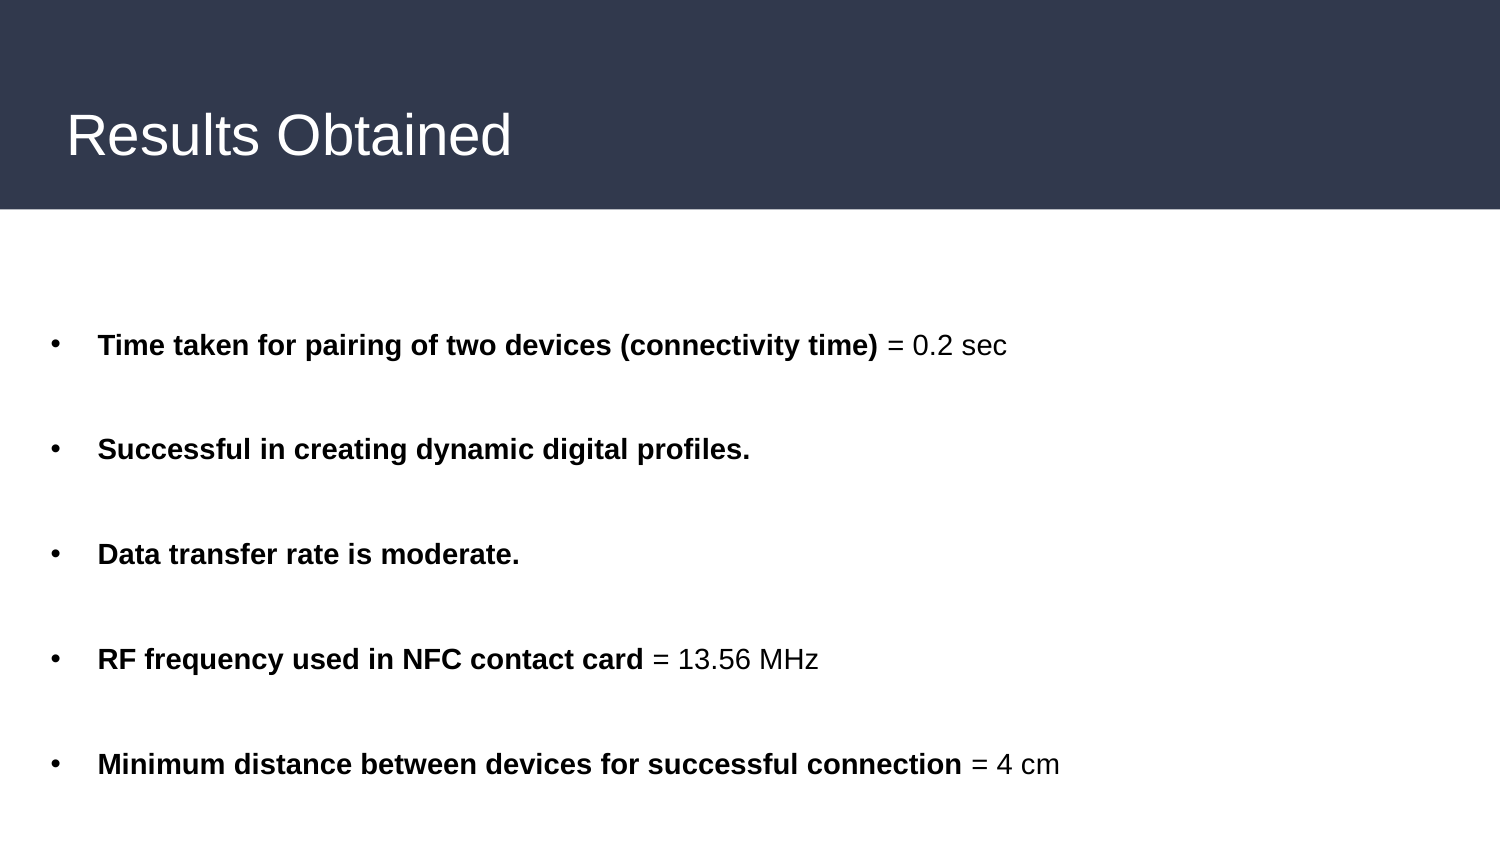

# Results Obtained
Time taken for pairing of two devices (connectivity time) = 0.2 sec
Successful in creating dynamic digital profiles.
Data transfer rate is moderate.
RF frequency used in NFC contact card = 13.56 MHz
Minimum distance between devices for successful connection = 4 cm